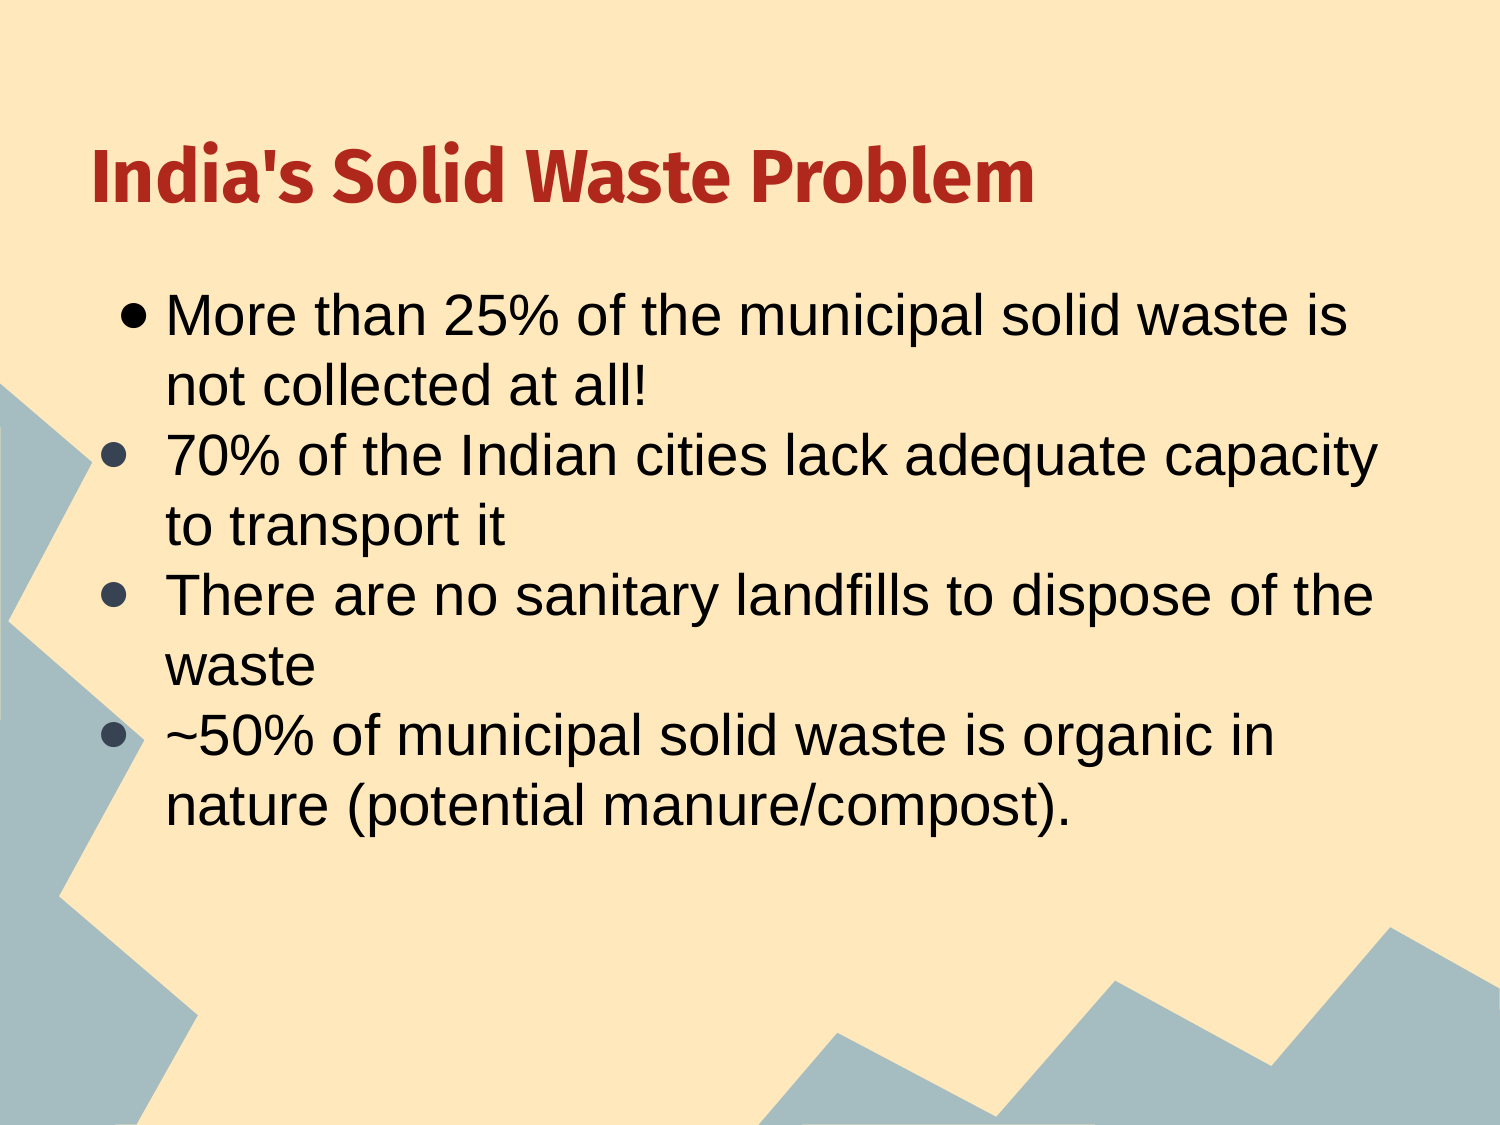

# India's Solid Waste Problem
More than 25% of the municipal solid waste is not collected at all!
70% of the Indian cities lack adequate capacity to transport it
There are no sanitary landfills to dispose of the waste
~50% of municipal solid waste is organic in nature (potential manure/compost).